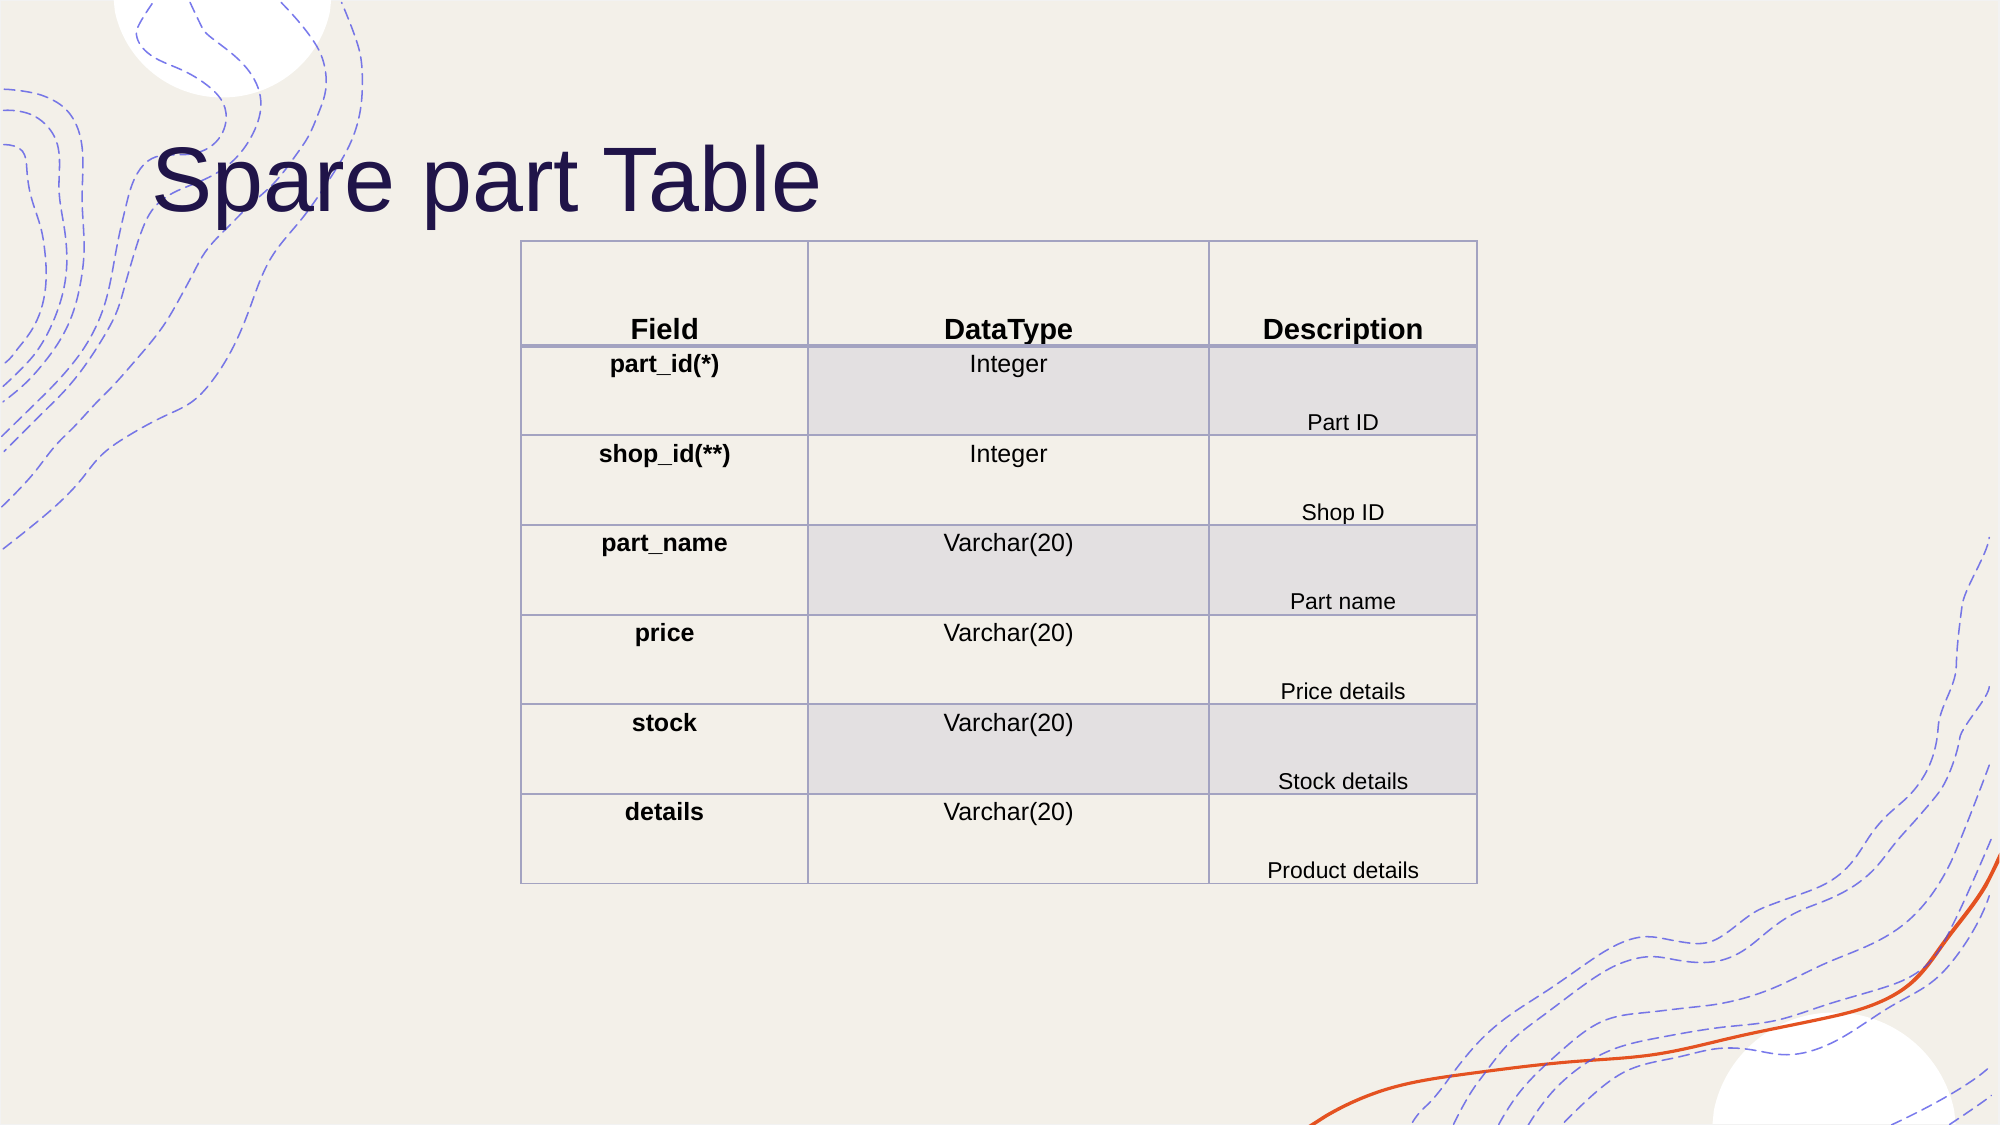

Spare part Table
| Field | DataType | Description |
| --- | --- | --- |
| part\_id(\*) | Integer | Part ID |
| shop\_id(\*\*) | Integer | Shop ID |
| part\_name | Varchar(20) | Part name |
| price | Varchar(20) | Price details |
| stock | Varchar(20) | Stock details |
| details | Varchar(20) | Product details |